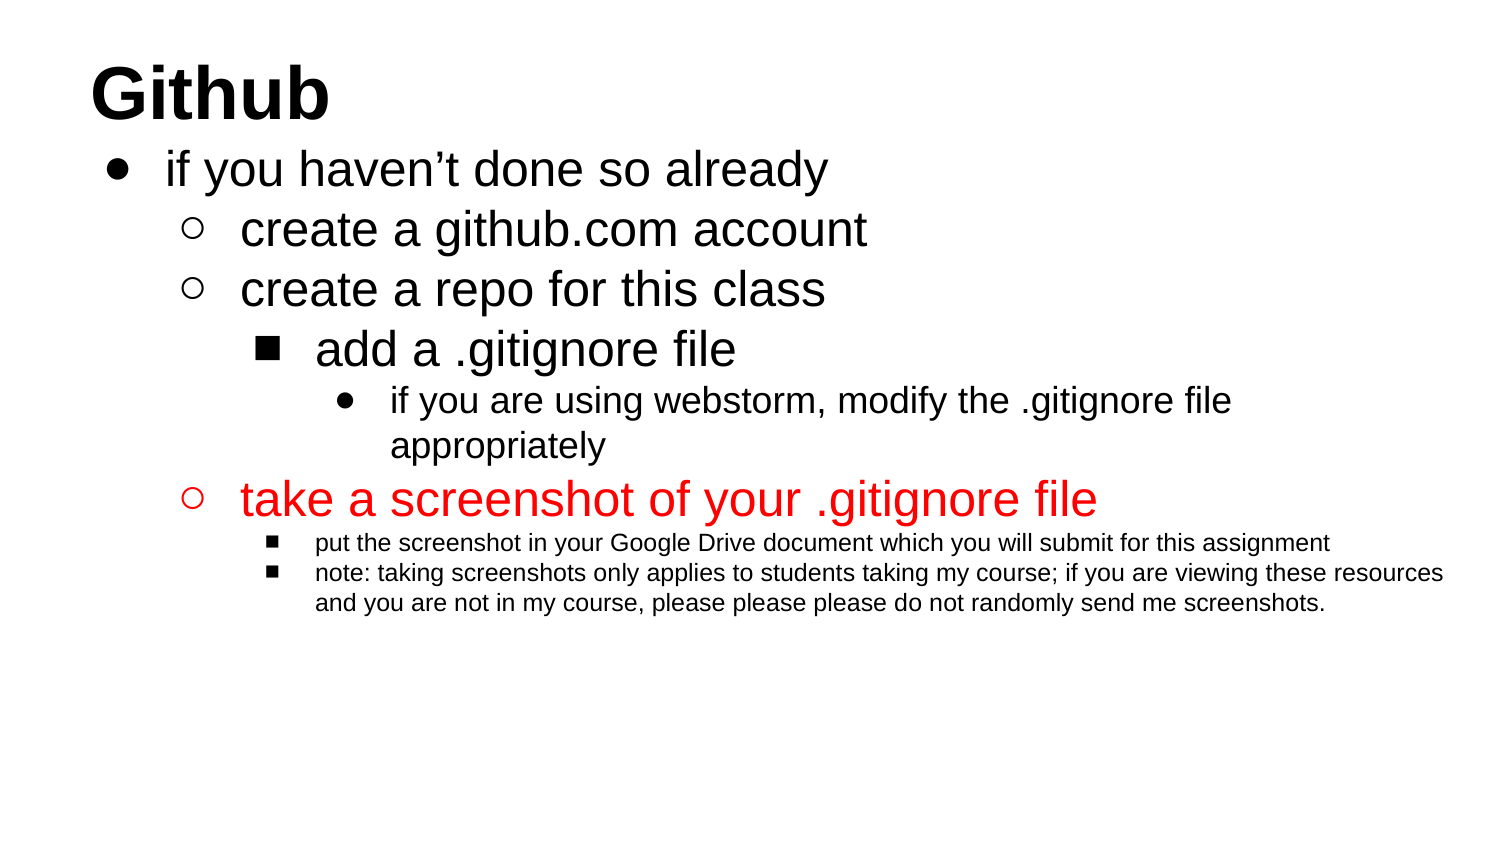

# Github
if you haven’t done so already
create a github.com account
create a repo for this class
add a .gitignore file
if you are using webstorm, modify the .gitignore file appropriately
take a screenshot of your .gitignore file
put the screenshot in your Google Drive document which you will submit for this assignment
note: taking screenshots only applies to students taking my course; if you are viewing these resources and you are not in my course, please please please do not randomly send me screenshots.